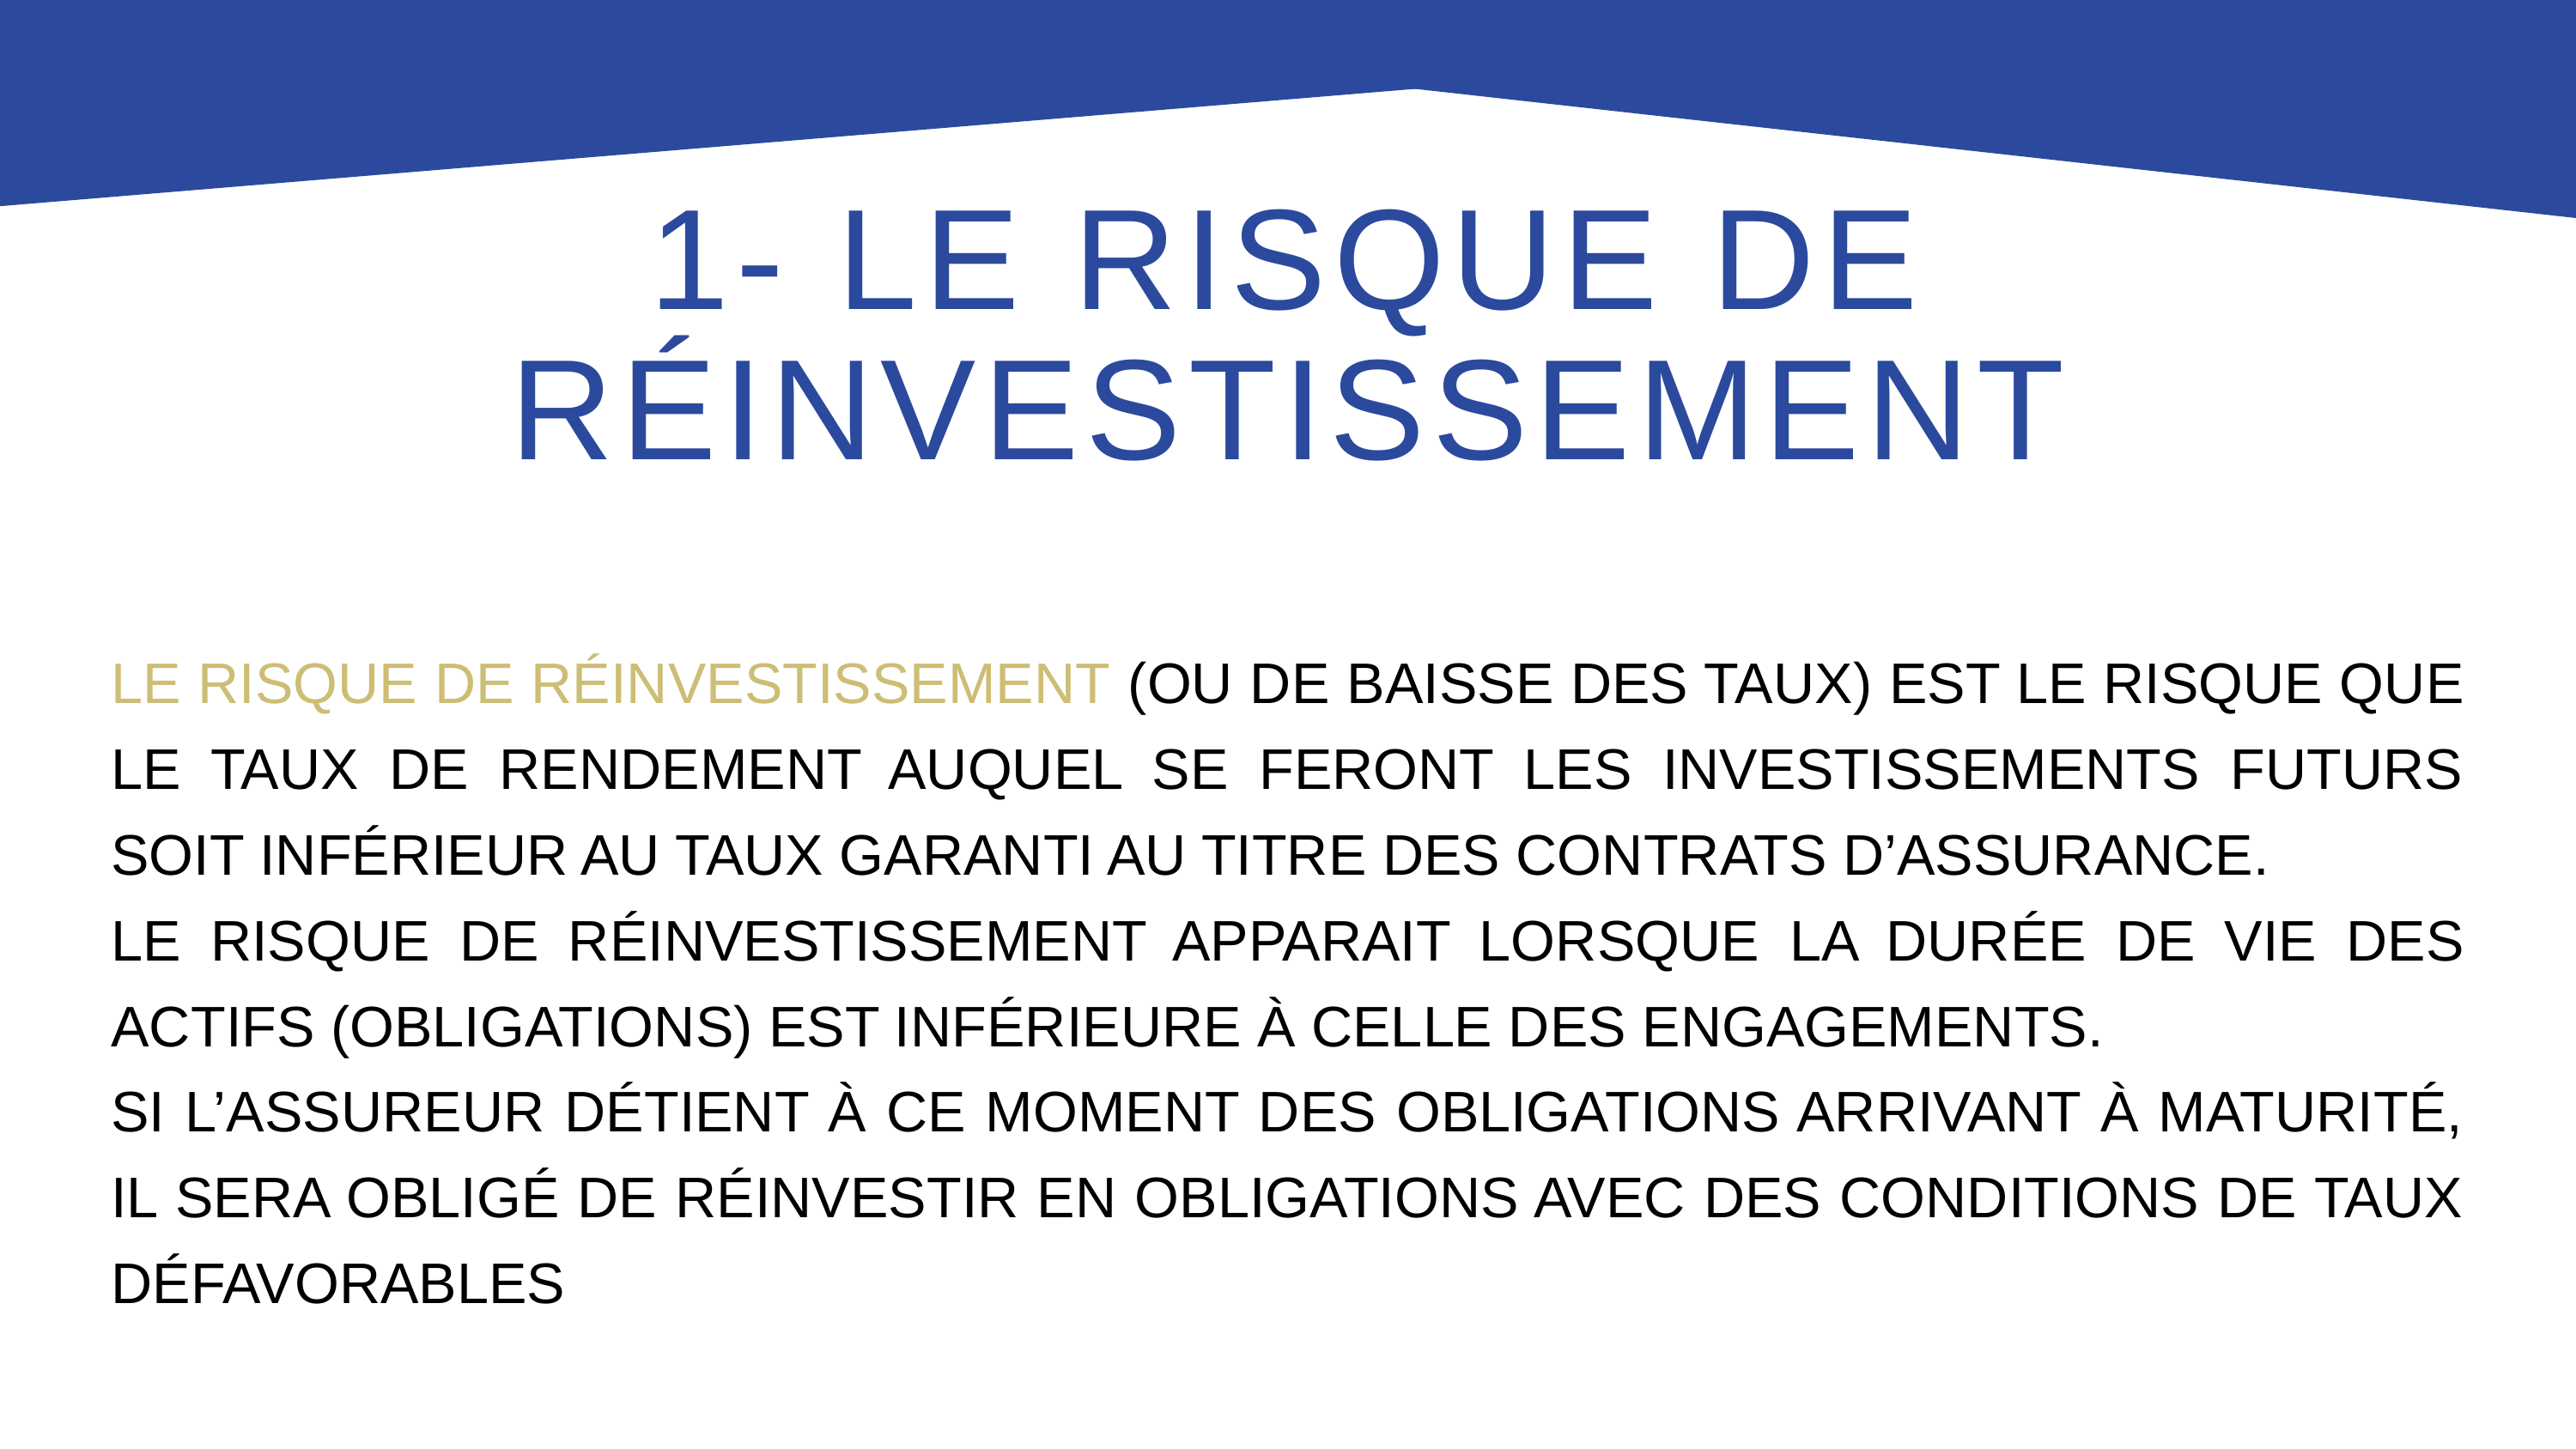

1- LE RISQUE DE RÉINVESTISSEMENT
LE RISQUE DE RÉINVESTISSEMENT (OU DE BAISSE DES TAUX) EST LE RISQUE QUE LE TAUX DE RENDEMENT AUQUEL SE FERONT LES INVESTISSEMENTS FUTURS SOIT INFÉRIEUR AU TAUX GARANTI AU TITRE DES CONTRATS D’ASSURANCE.
LE RISQUE DE RÉINVESTISSEMENT APPARAIT LORSQUE LA DURÉE DE VIE DES ACTIFS (OBLIGATIONS) EST INFÉRIEURE À CELLE DES ENGAGEMENTS.
SI L’ASSUREUR DÉTIENT À CE MOMENT DES OBLIGATIONS ARRIVANT À MATURITÉ, IL SERA OBLIGÉ DE RÉINVESTIR EN OBLIGATIONS AVEC DES CONDITIONS DE TAUX DÉFAVORABLES